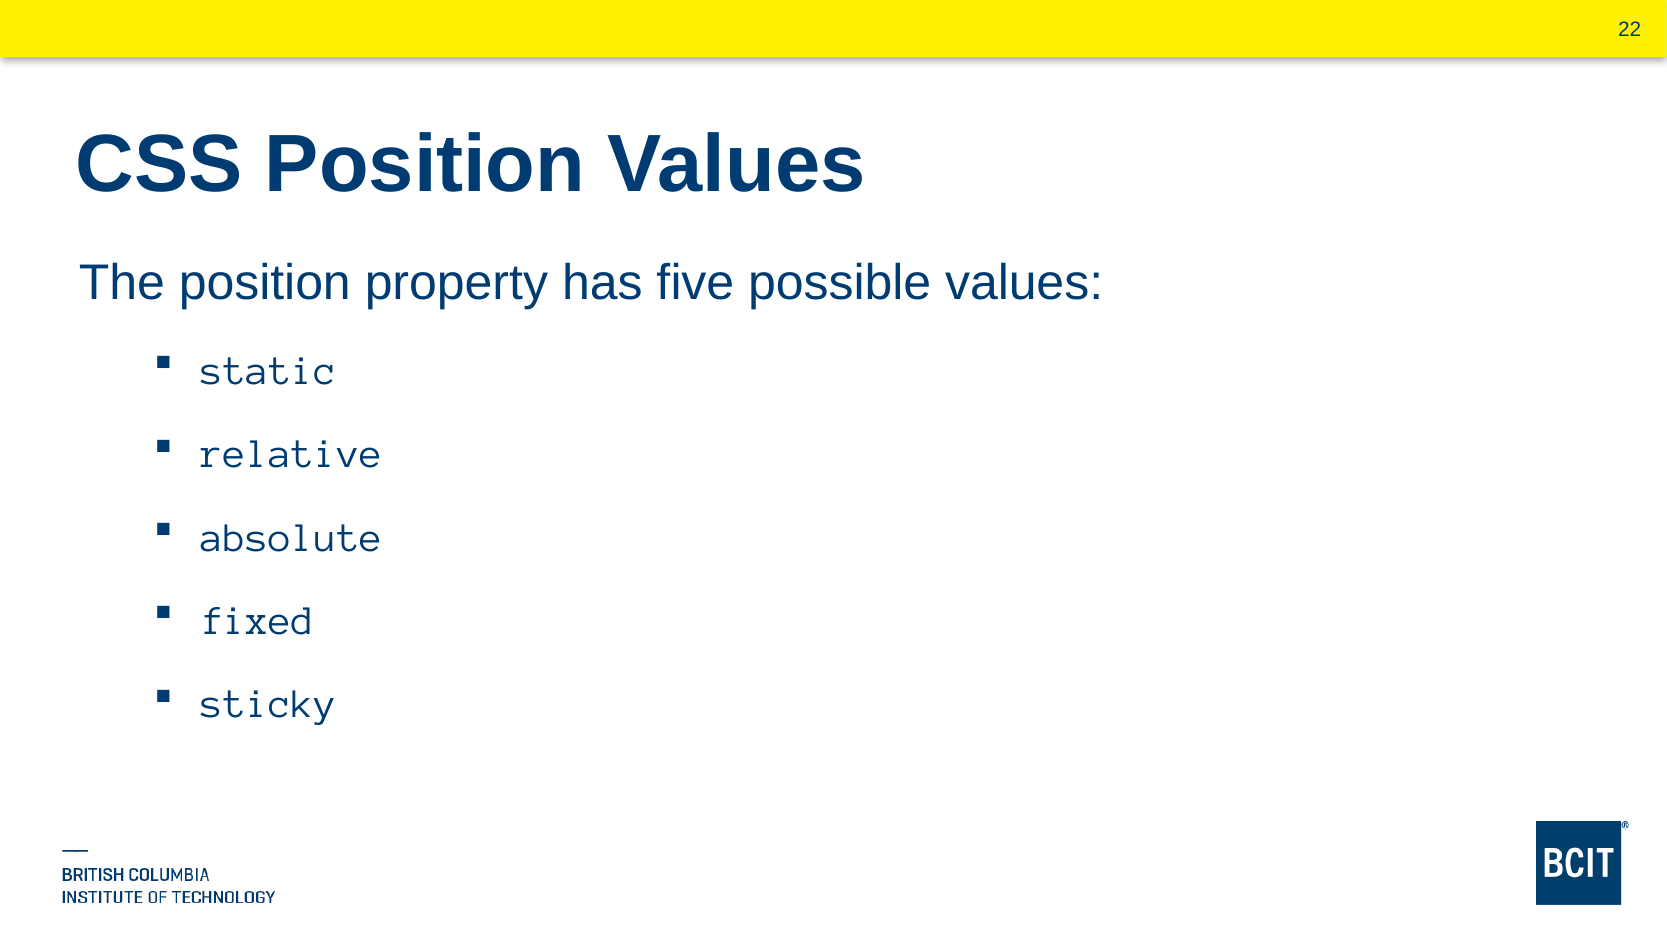

# CSS Position Values
The position property has five possible values:
static
relative
absolute
fixed
sticky